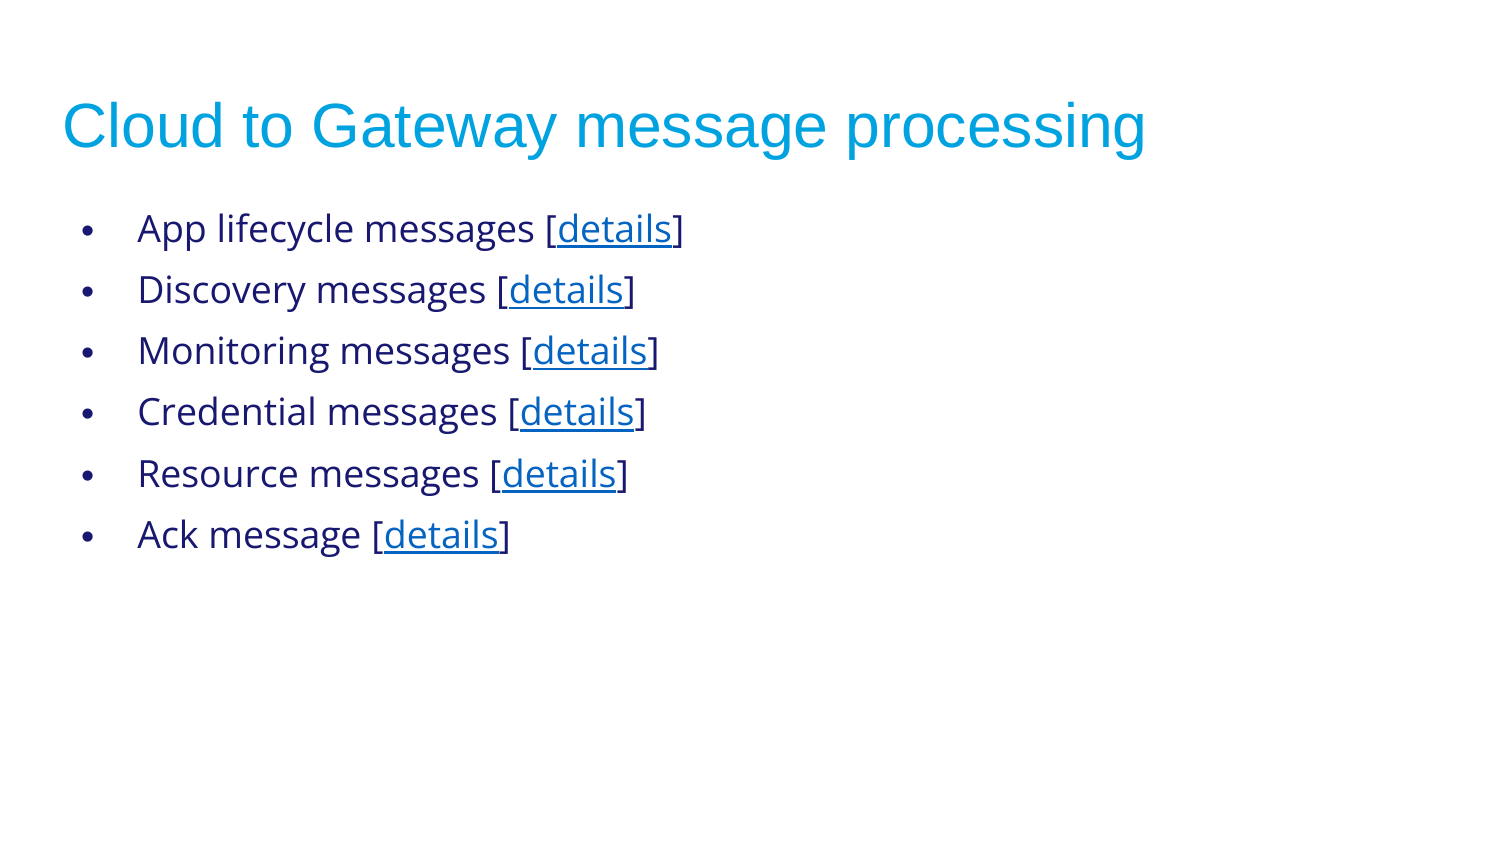

# Cloud to Gateway message processing
App lifecycle messages [details]
Discovery messages [details]
Monitoring messages [details]
Credential messages [details]
Resource messages [details]
Ack message [details]